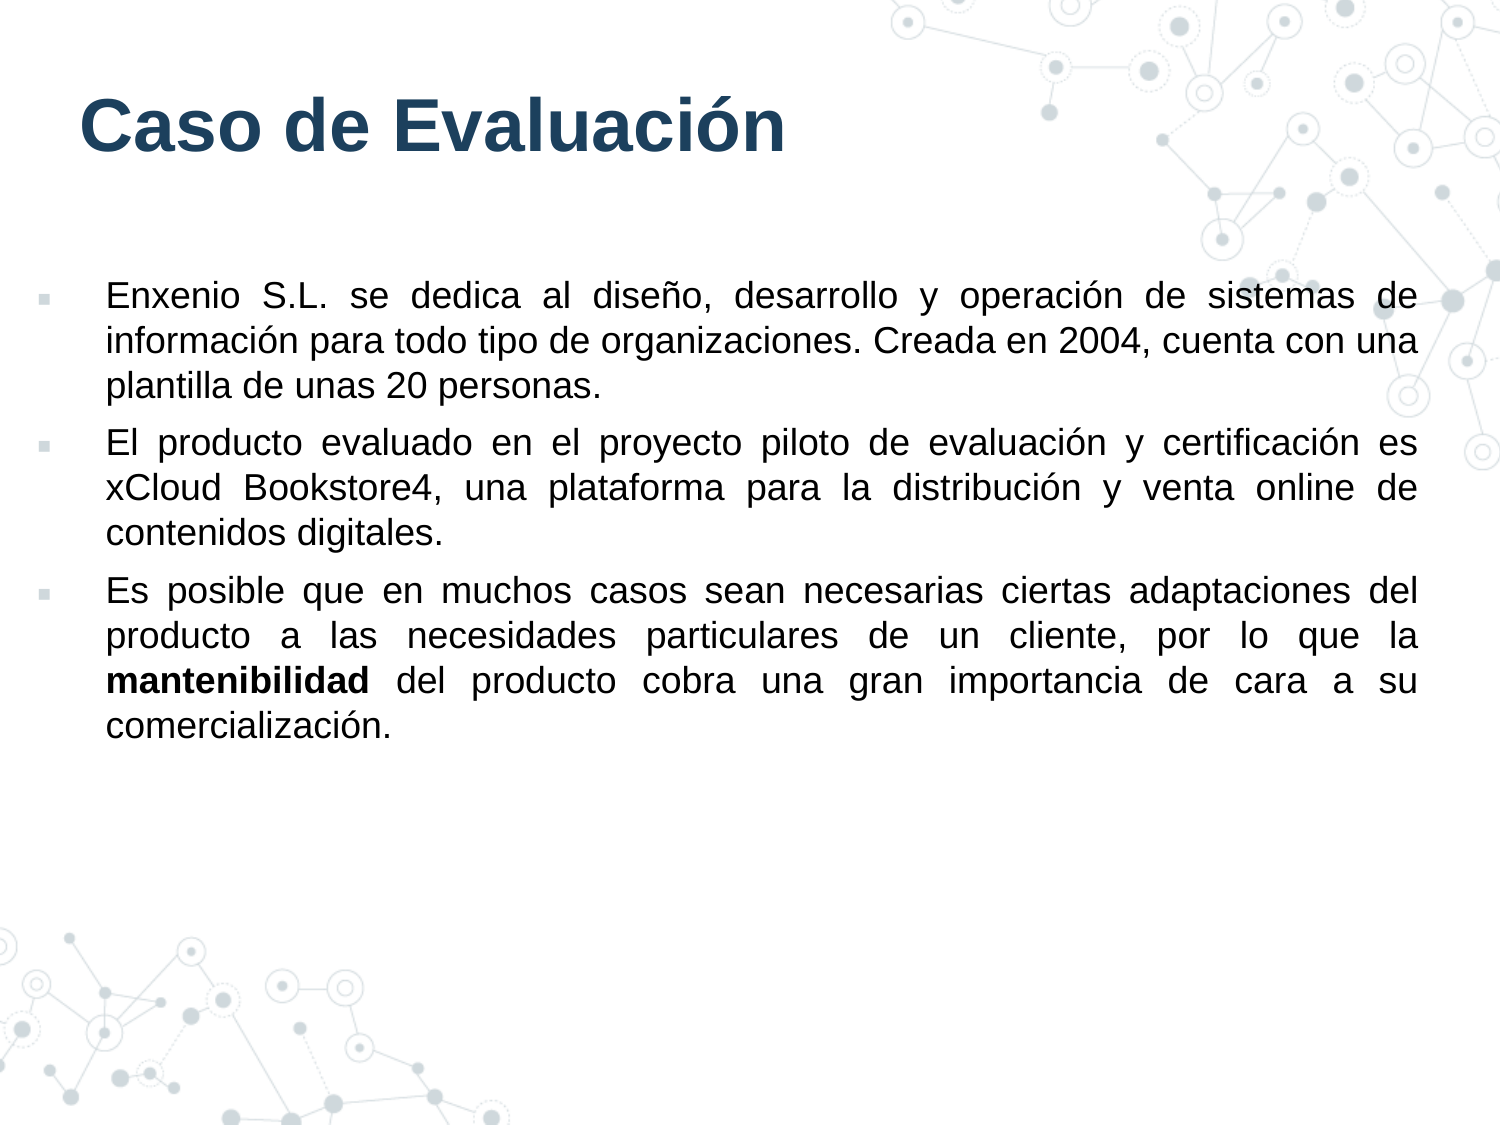

# Caso de Evaluación
Enxenio S.L. se dedica al diseño, desarrollo y operación de sistemas de información para todo tipo de organizaciones. Creada en 2004, cuenta con una plantilla de unas 20 personas.
El producto evaluado en el proyecto piloto de evaluación y certificación es xCloud Bookstore4, una plataforma para la distribución y venta online de contenidos digitales.
Es posible que en muchos casos sean necesarias ciertas adaptaciones del producto a las necesidades particulares de un cliente, por lo que la mantenibilidad del producto cobra una gran importancia de cara a su comercialización.